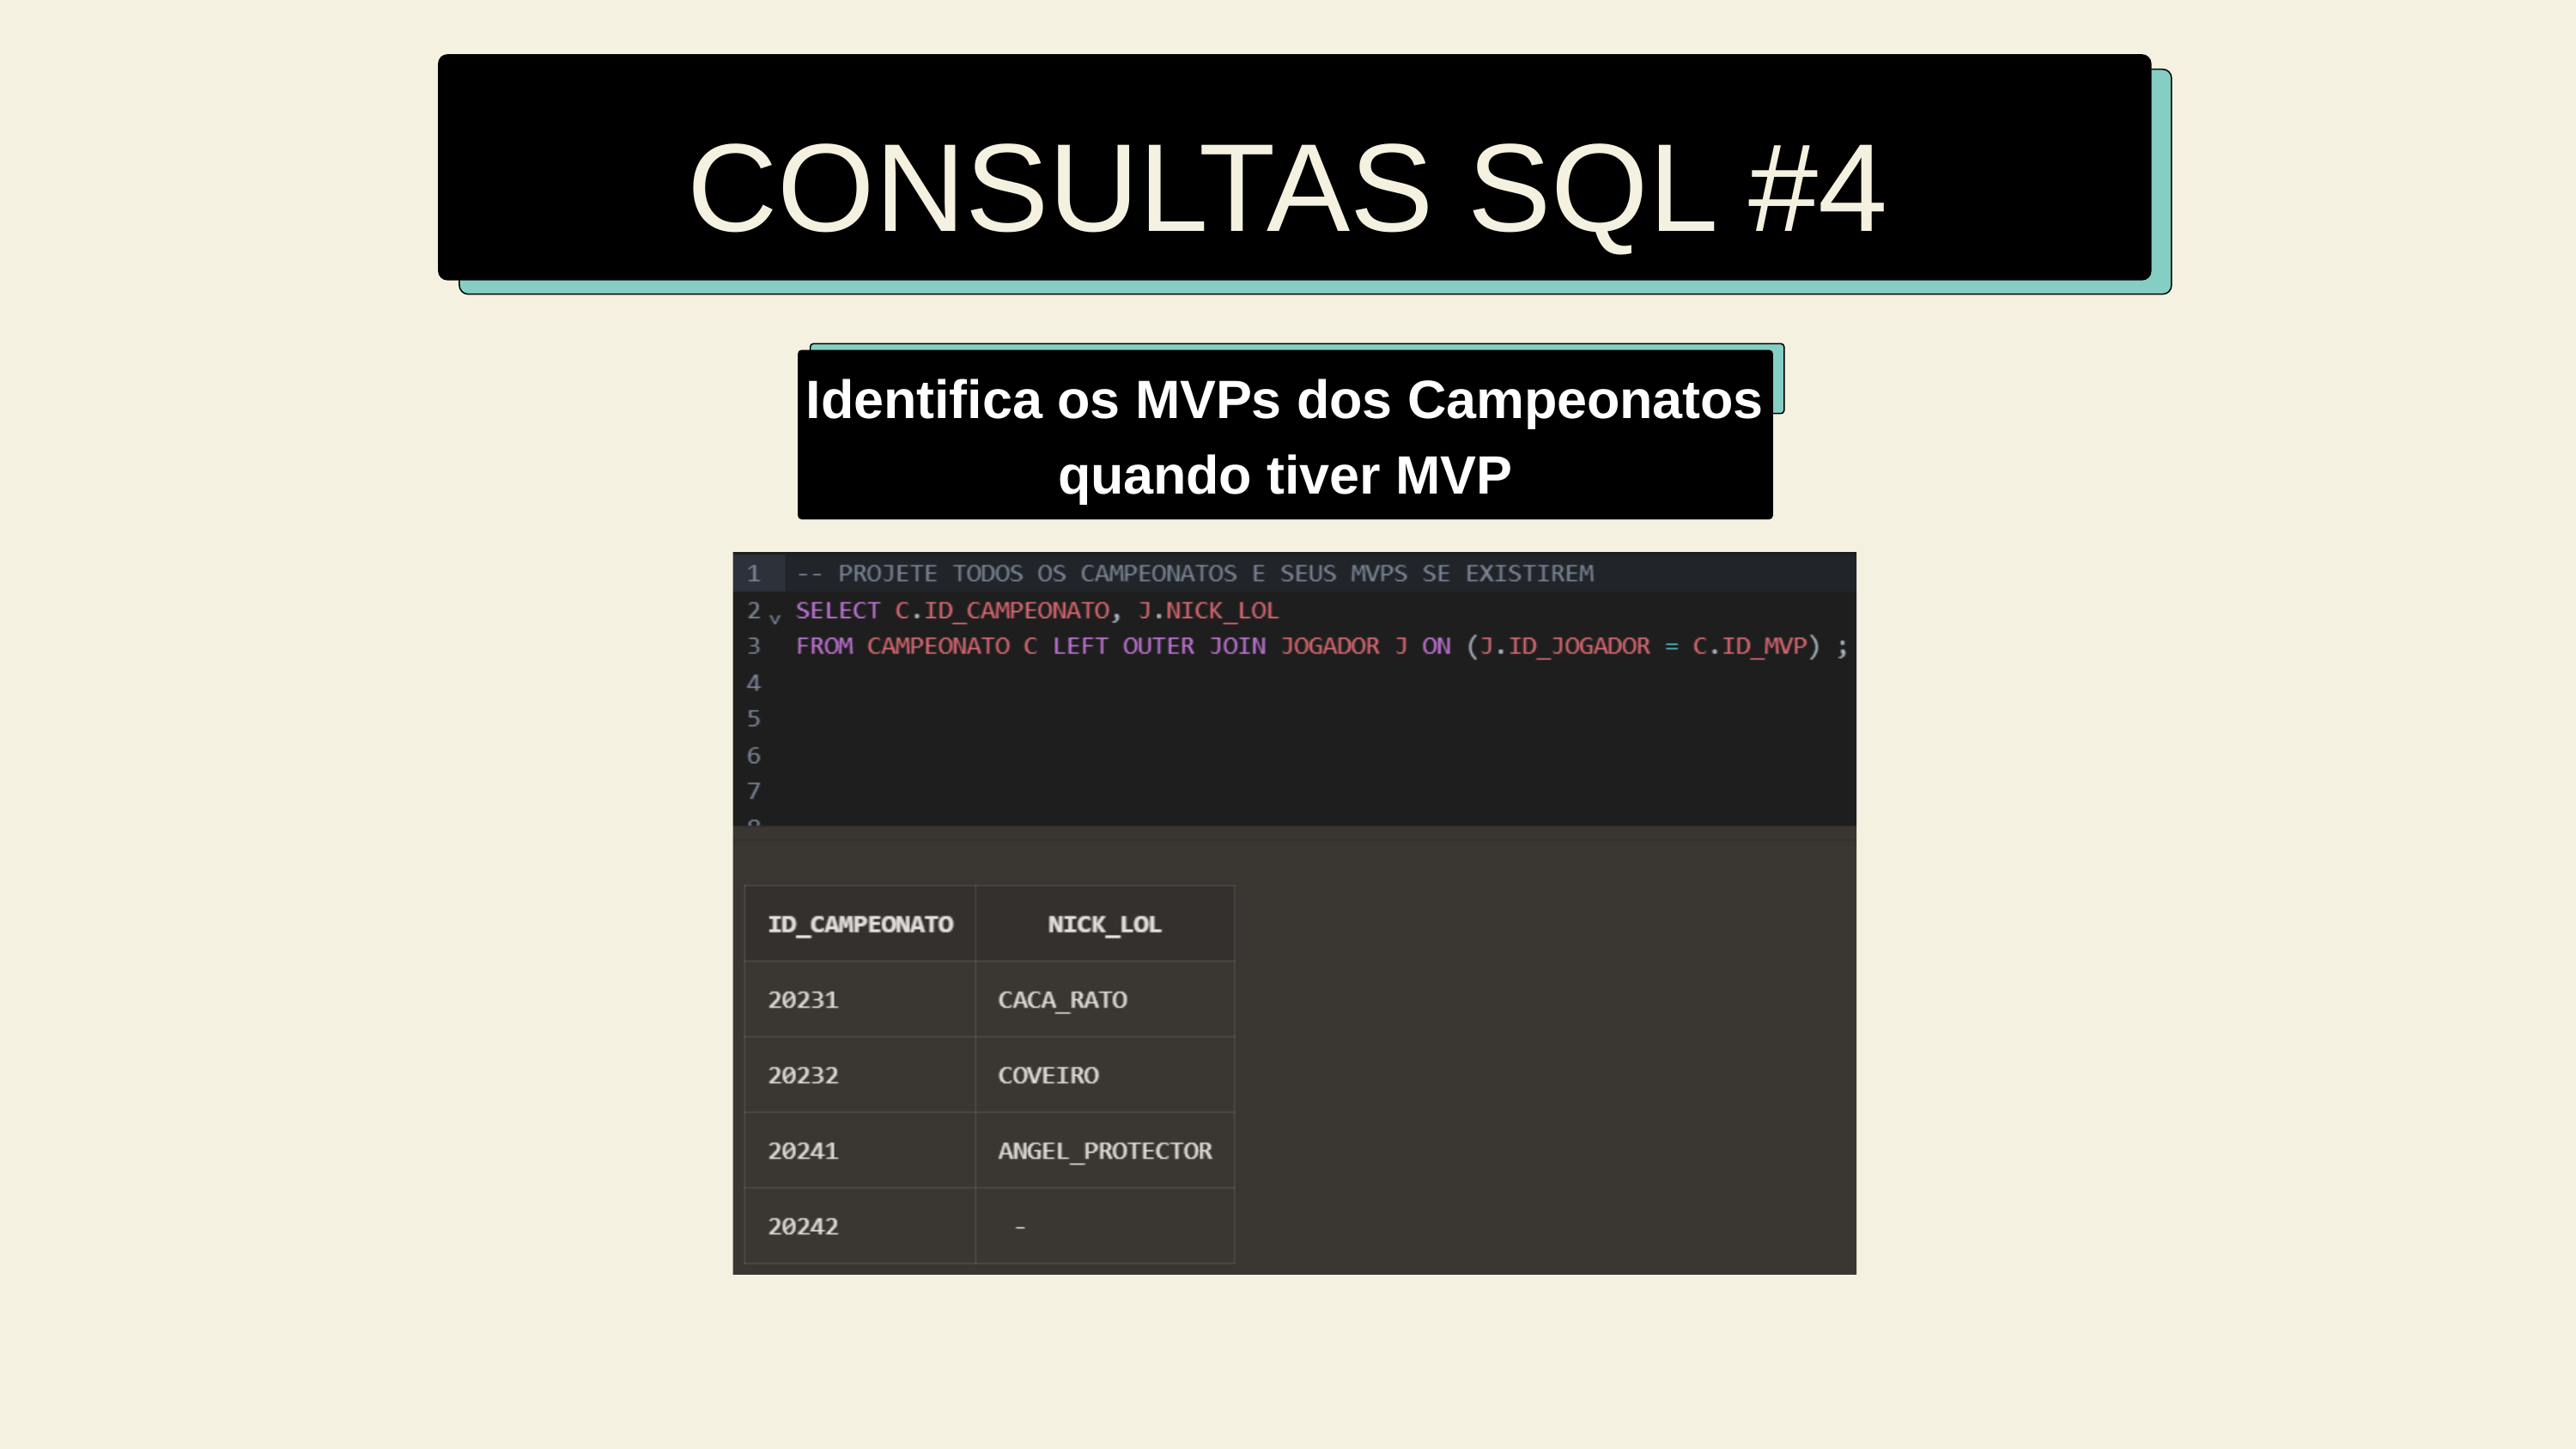

CONSULTAS SQL #4

Identifica os MVPs dos Campeonatos quando tiver MVP